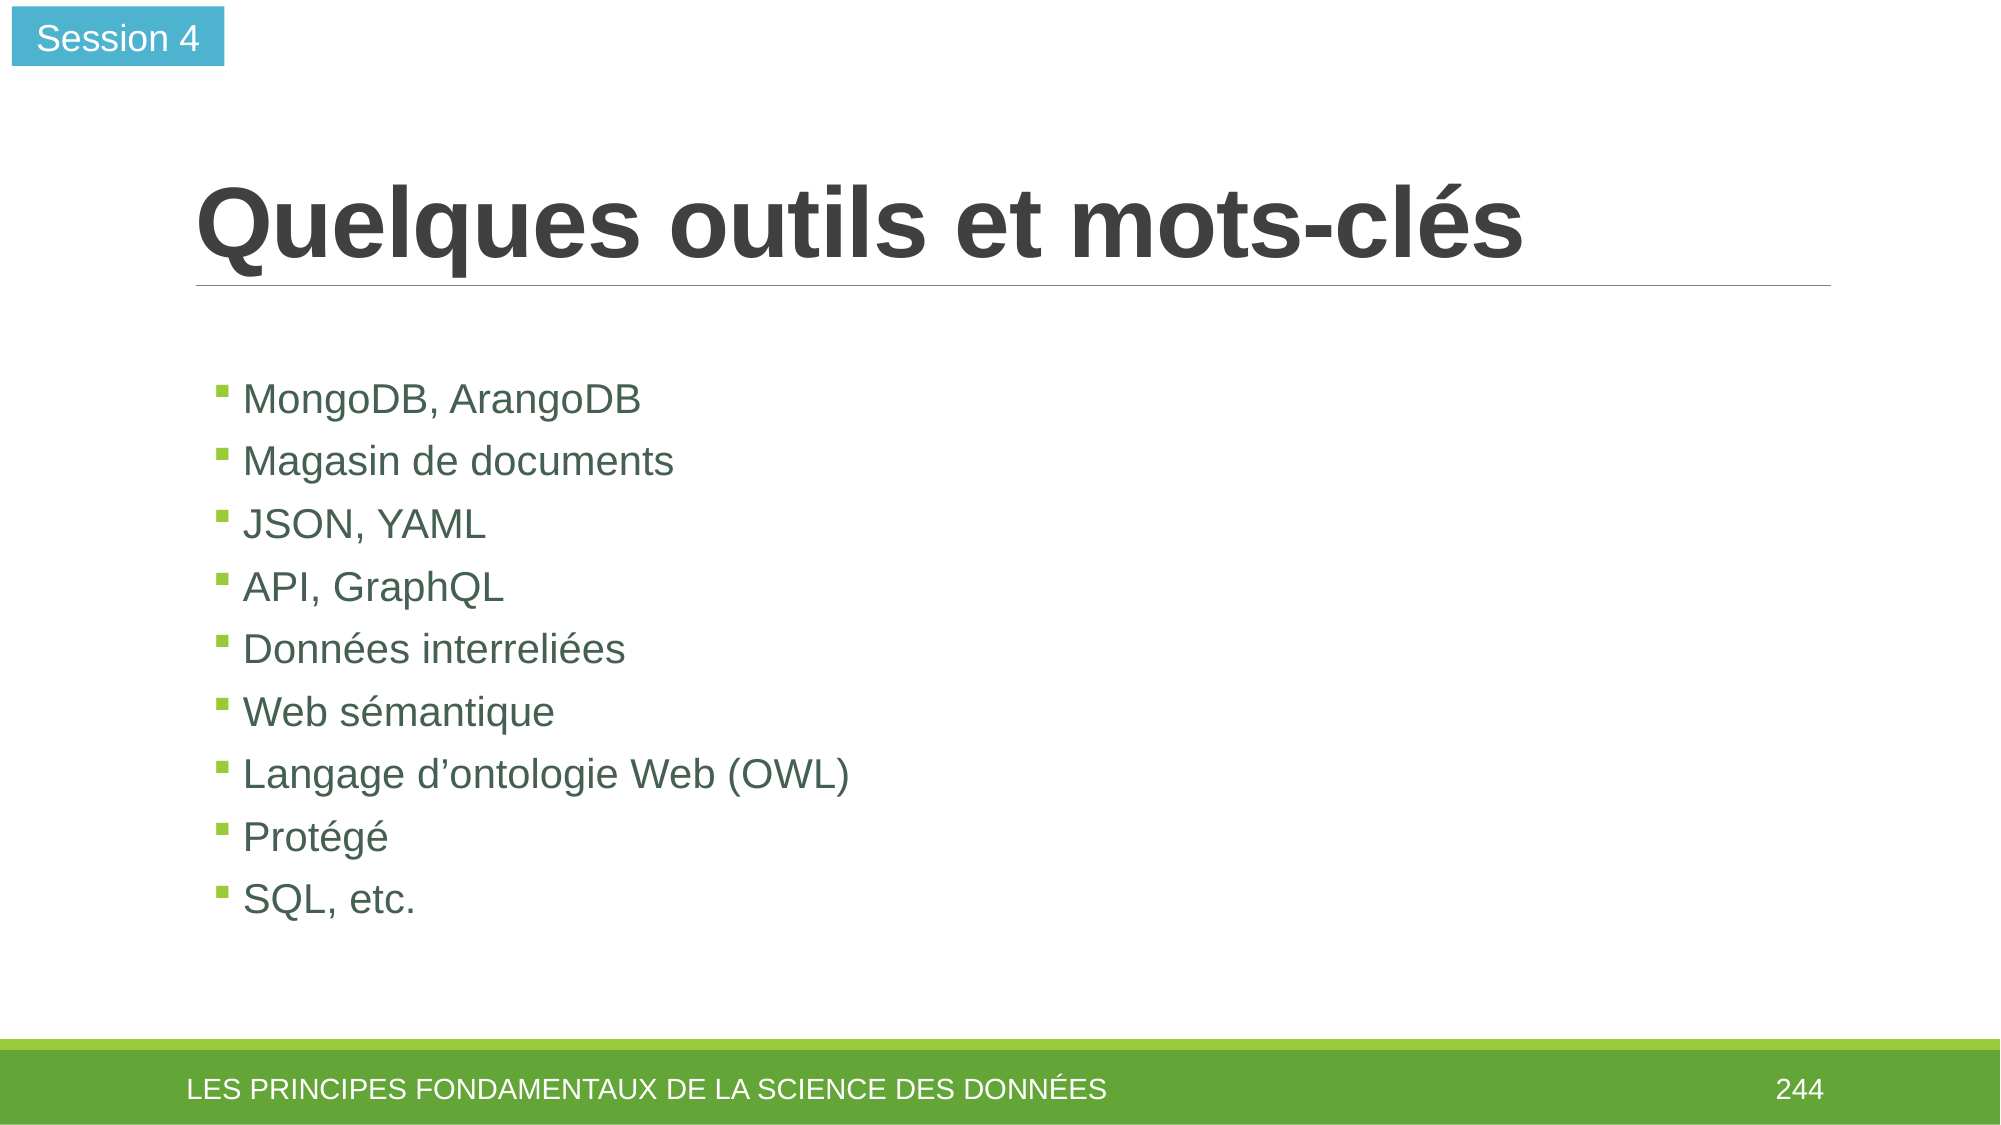

Session 4
# Quelques outils et mots-clés
MongoDB, ArangoDB
Magasin de documents
JSON, YAML
API, GraphQL
Données interreliées
Web sémantique
Langage d’ontologie Web (OWL)
Protégé
SQL, etc.
LES PRINCIPES FONDAMENTAUX DE LA SCIENCE DES DONNÉES
244